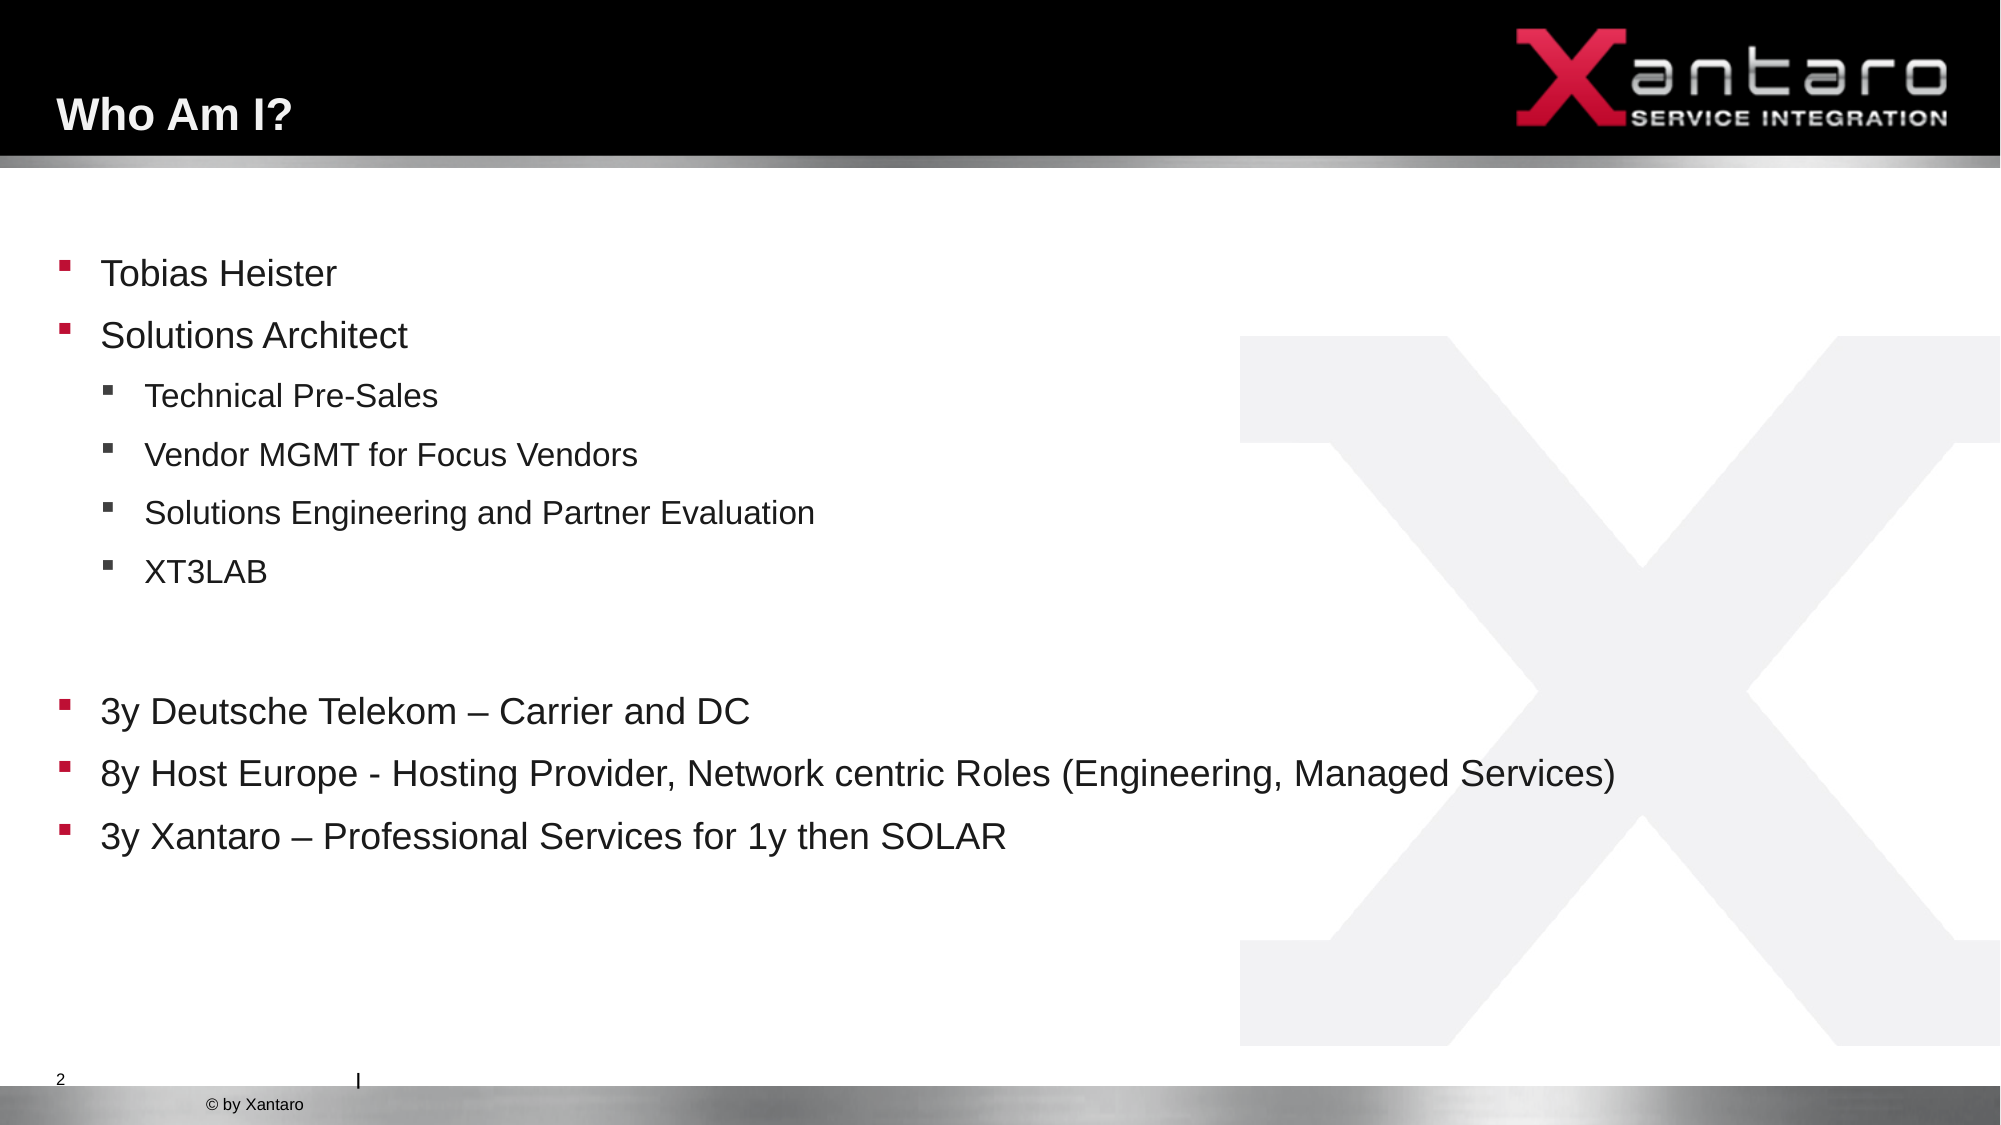

# Who Am I?
Tobias Heister
Solutions Architect
Technical Pre-Sales
Vendor MGMT for Focus Vendors
Solutions Engineering and Partner Evaluation
XT3LAB

3y Deutsche Telekom – Carrier and DC
8y Host Europe - Hosting Provider, Network centric Roles (Engineering, Managed Services)
3y Xantaro – Professional Services for 1y then SOLAR